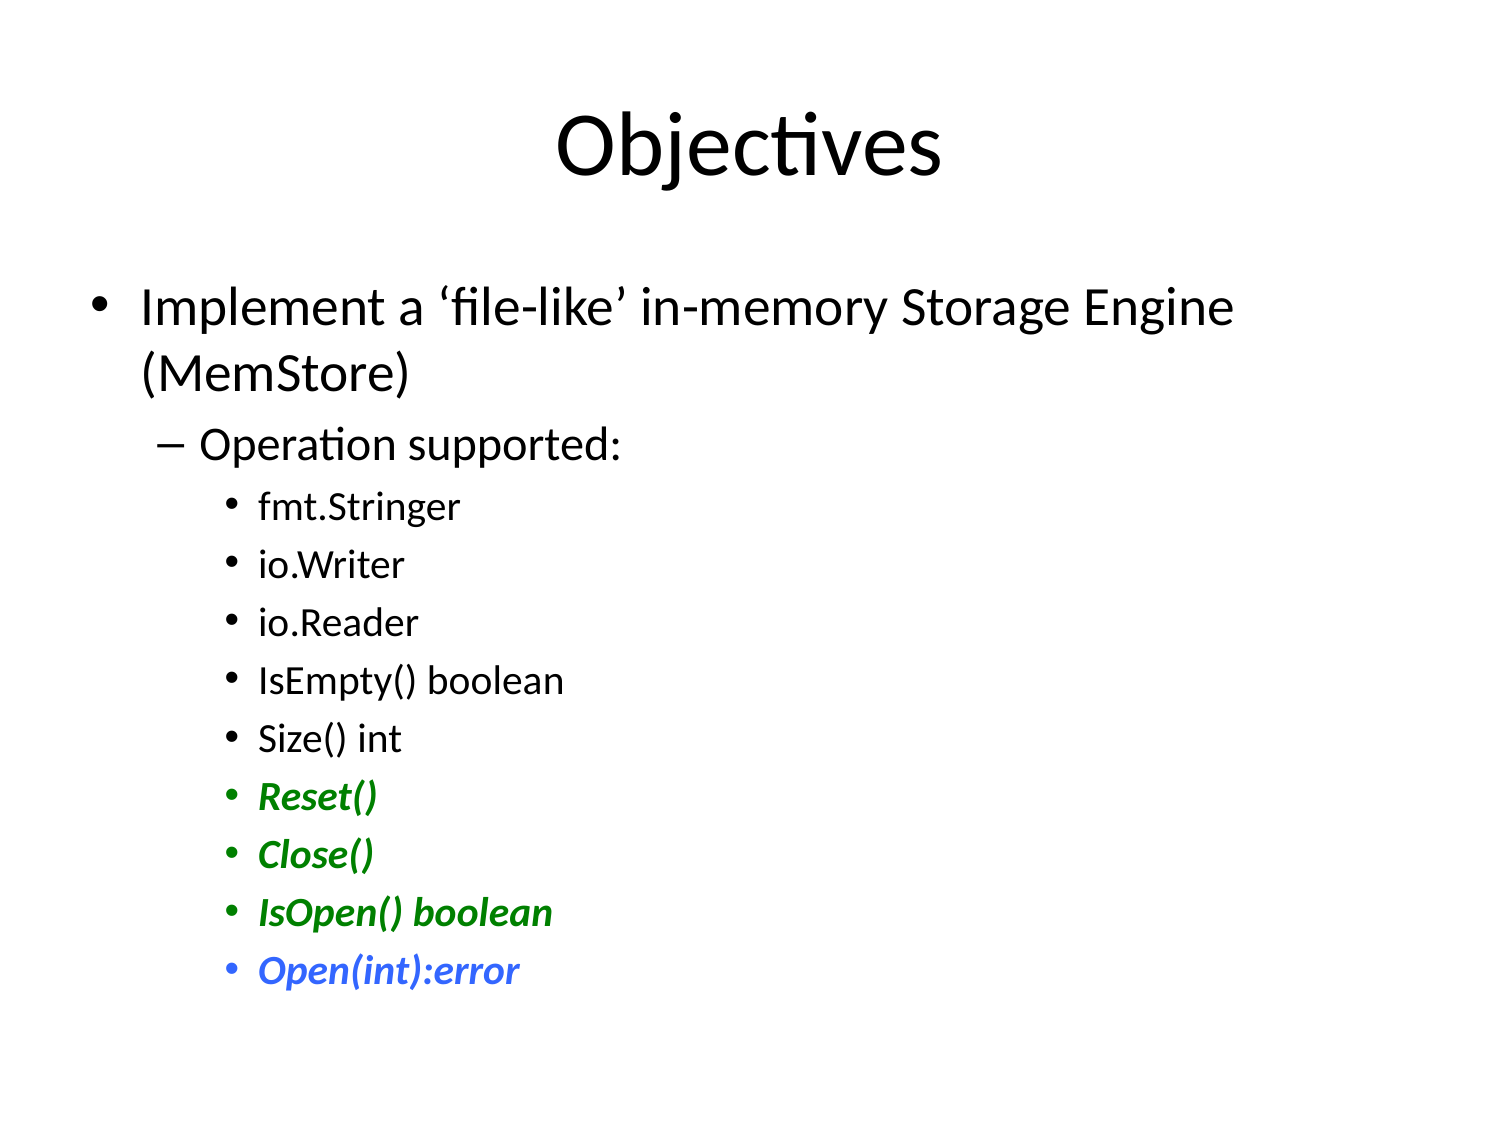

# Objectives
Implement a ‘file-like’ in-memory Storage Engine (MemStore)
Operation supported:
fmt.Stringer
io.Writer
io.Reader
IsEmpty() boolean
Size() int
Reset()
Close()
IsOpen() boolean
Open(int):error